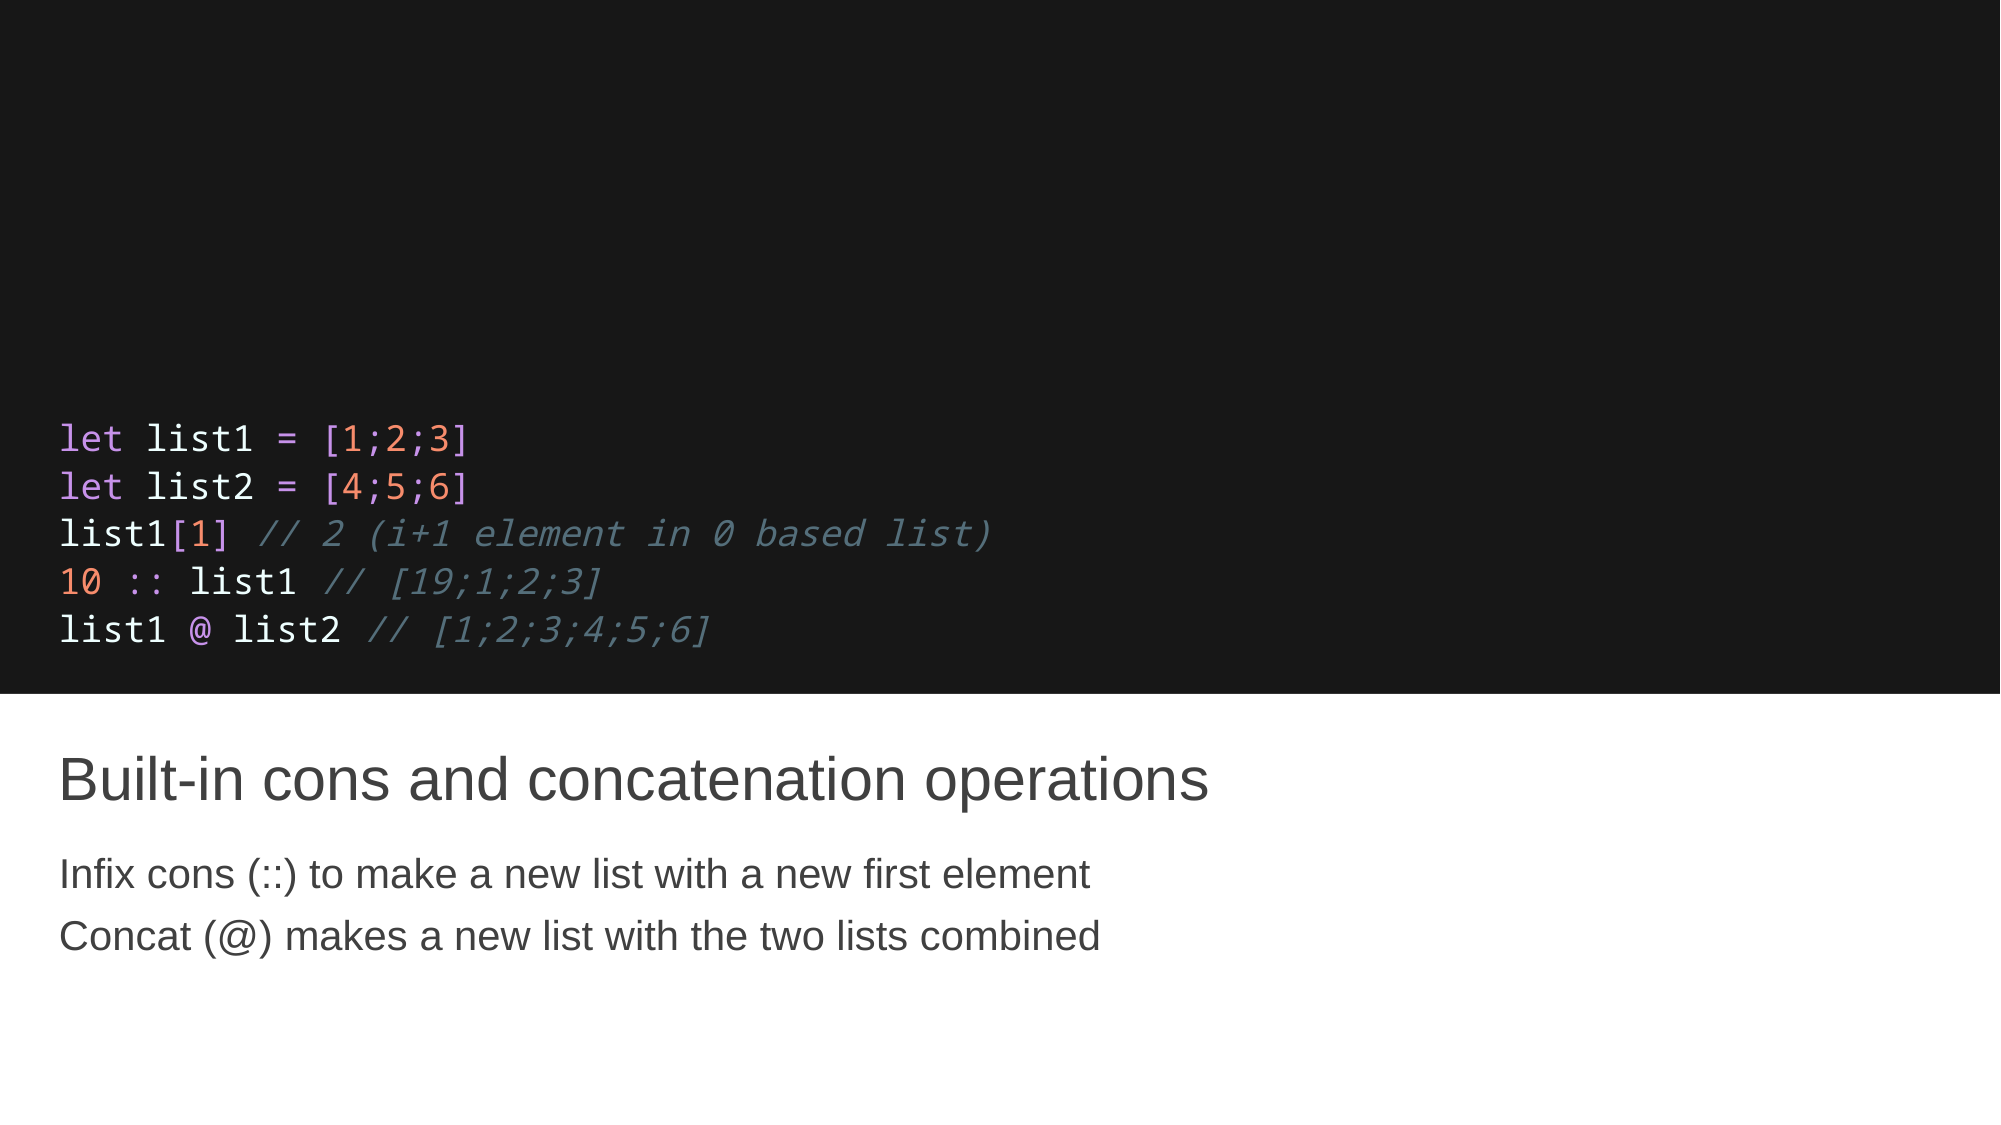

let list1 = [1;2;3]
let list2 = [4;5;6]
list1[1] // 2 (i+1 element in 0 based list)
10 :: list1 // [19;1;2;3]
list1 @ list2 // [1;2;3;4;5;6]
# Built-in cons and concatenation operations
Infix cons (::) to make a new list with a new first element
Concat (@) makes a new list with the two lists combined